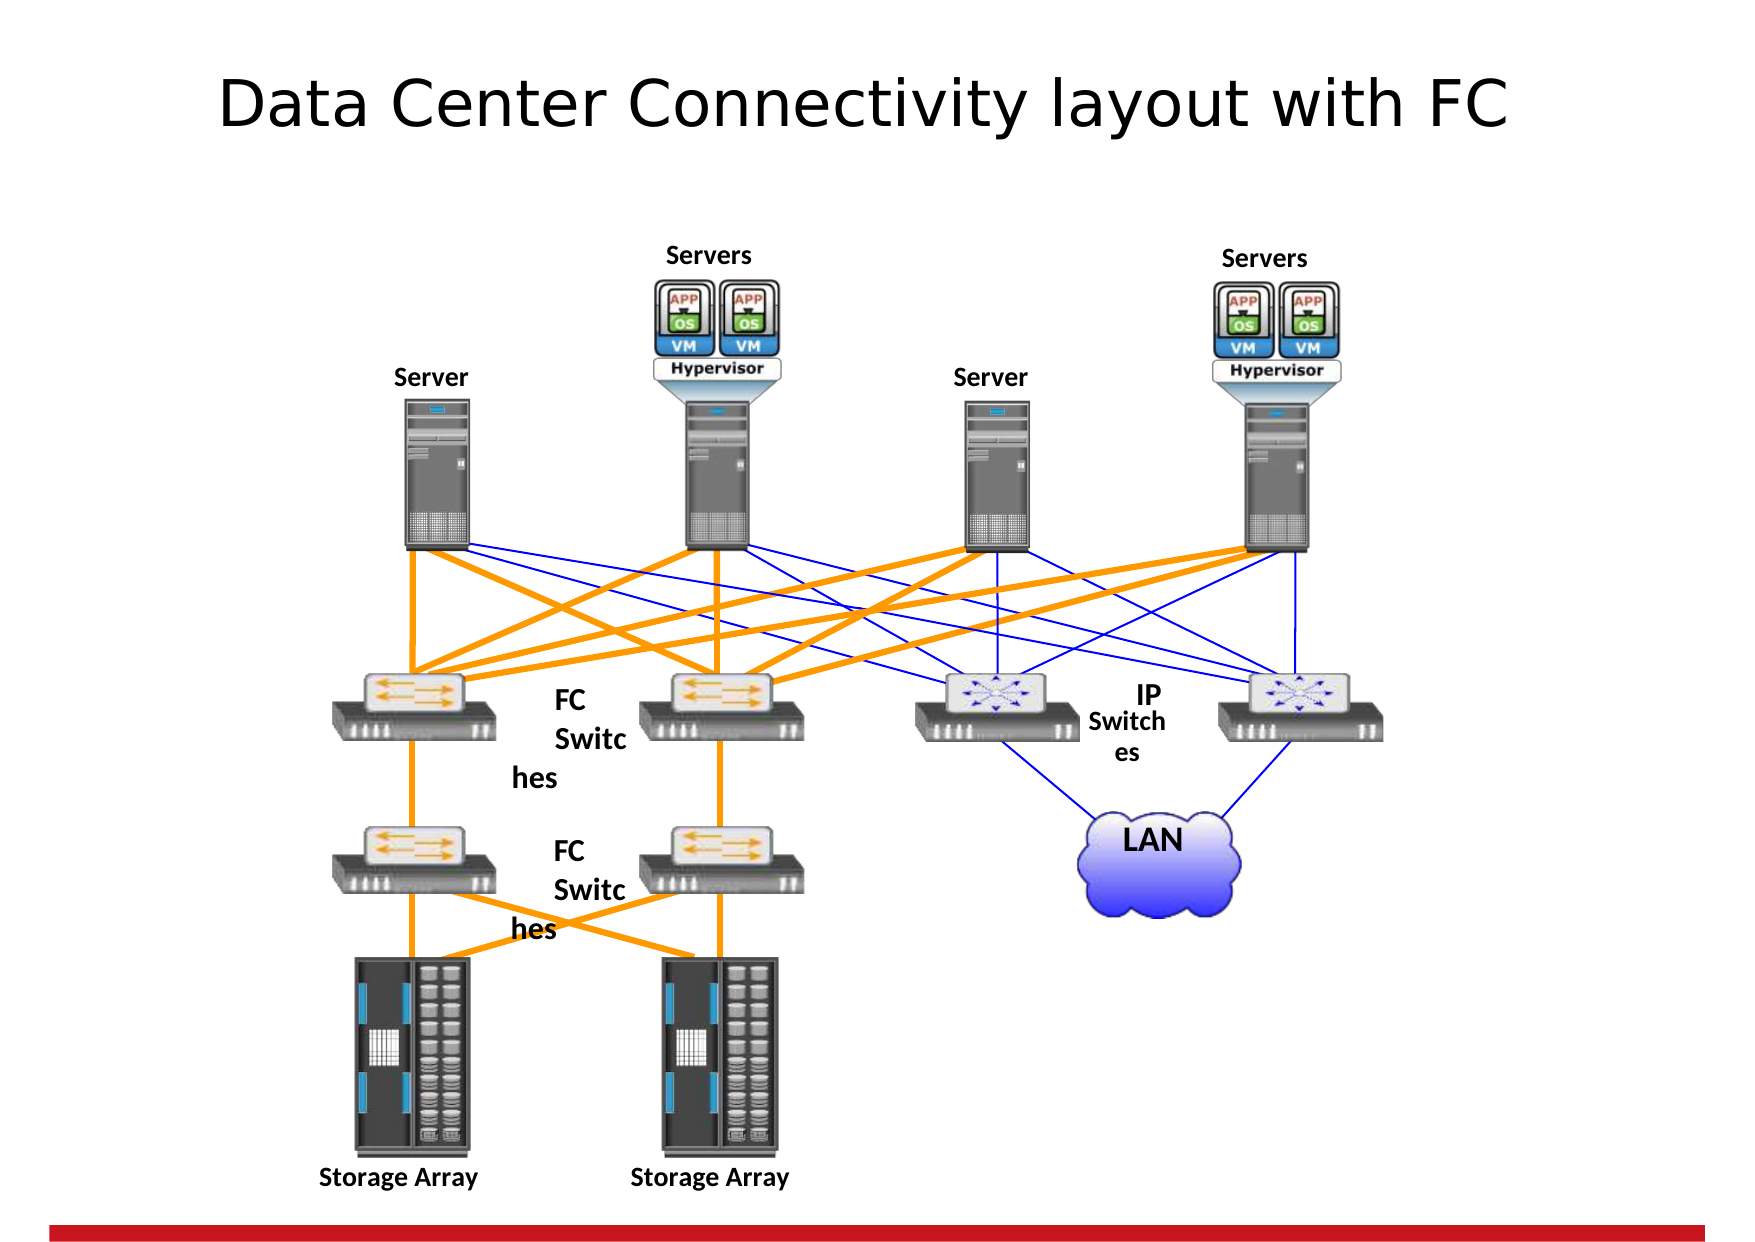

Data Center Connectivity layout with FC
Servers
Servers

Server
Server

FC
Switches
IP
Switches

LAN

FC
Switches

Storage Array
Storage Array